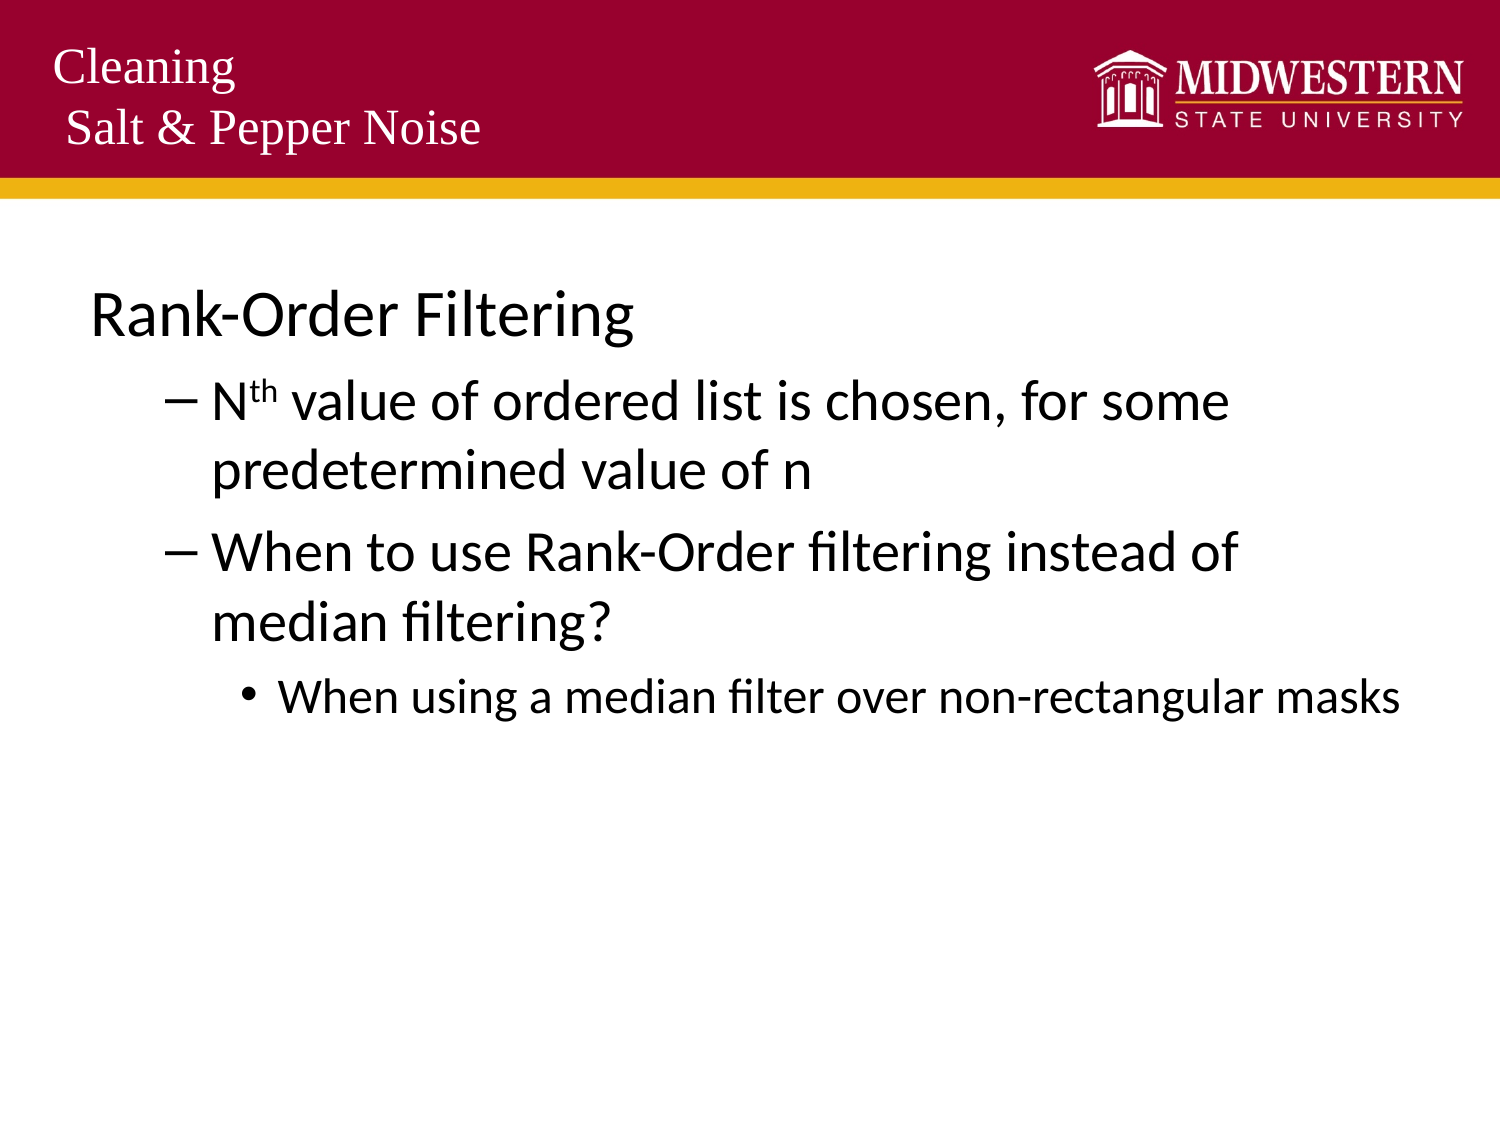

# Cleaning Salt & Pepper Noise
Rank-Order Filtering
Nth value of ordered list is chosen, for some predetermined value of n
When to use Rank-Order filtering instead of median filtering?
When using a median filter over non-rectangular masks